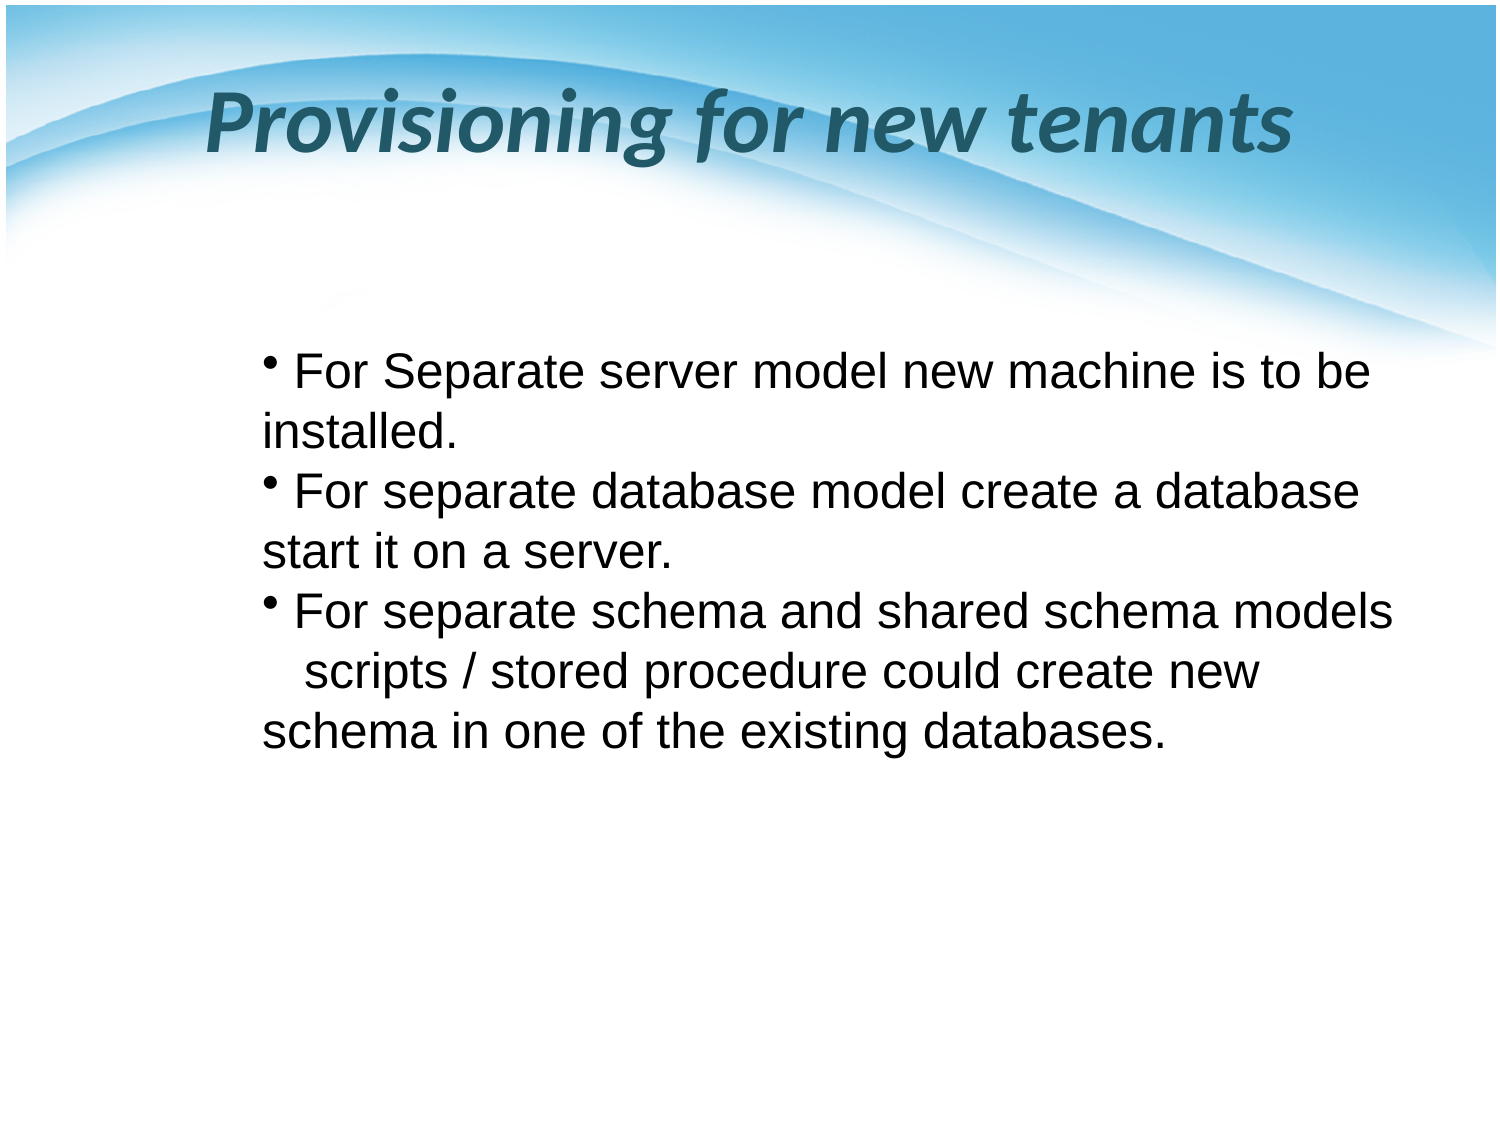

# Provisioning for new tenants
 For Separate server model new machine is to be installed.
 For separate database model create a database start it on a server.
 For separate schema and shared schema models
    scripts / stored procedure could create new schema in one of the existing databases.